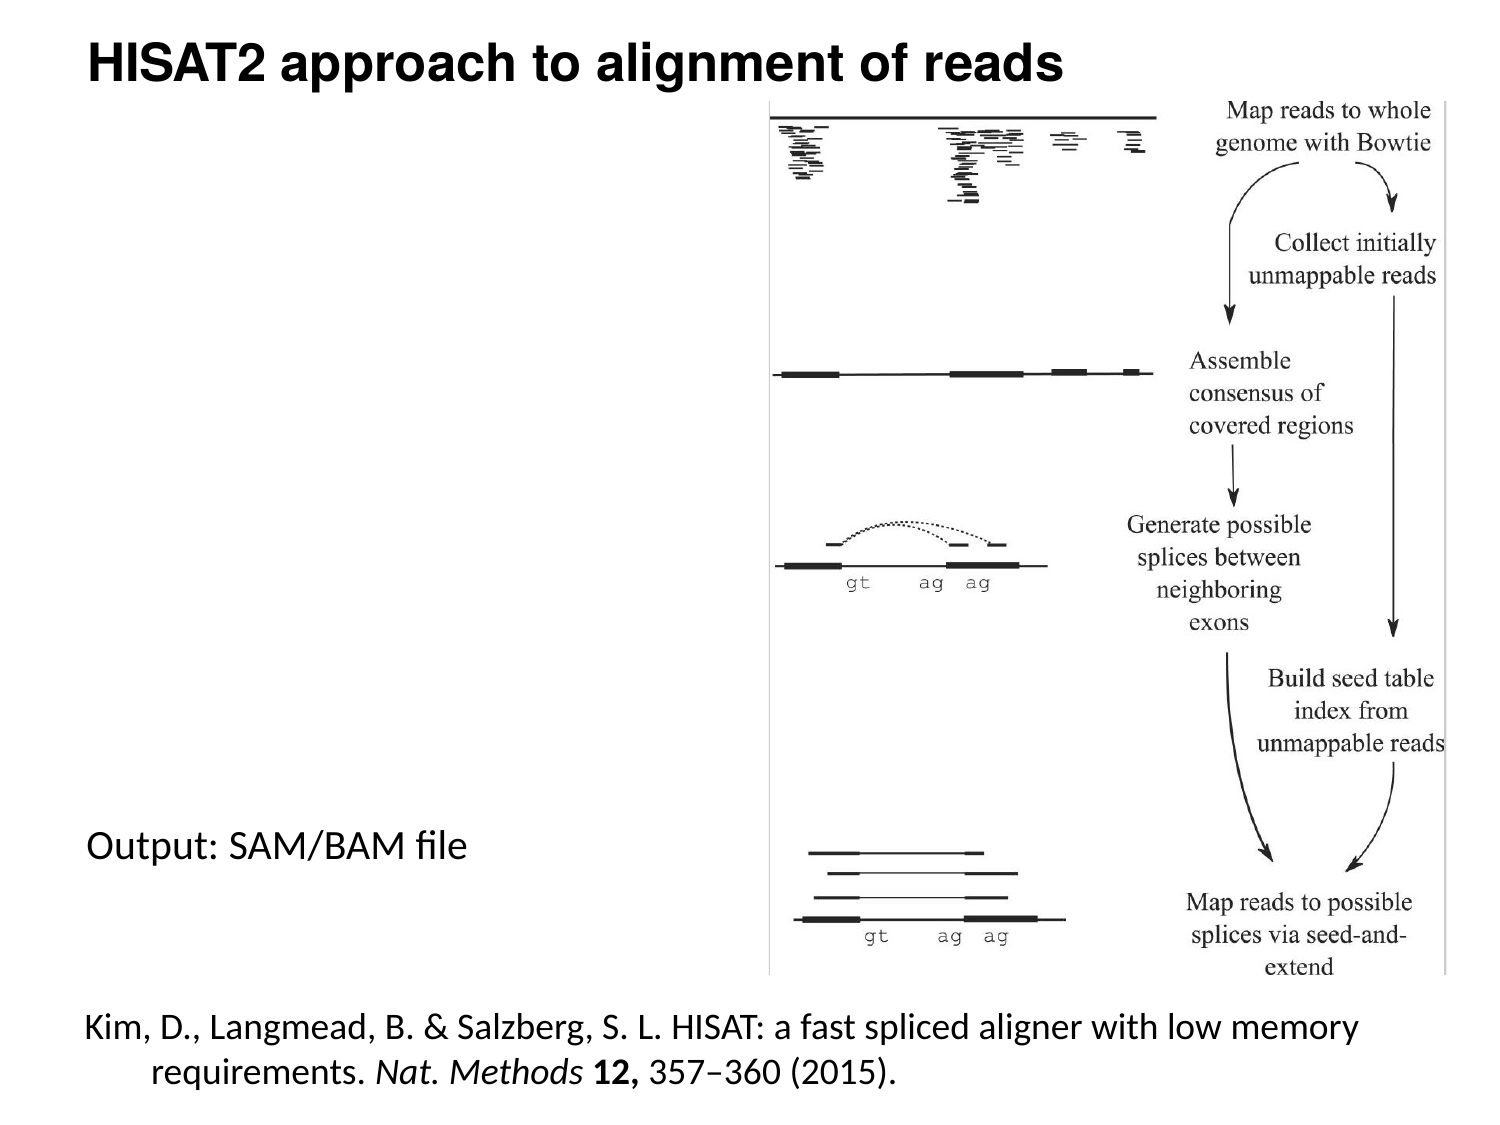

# HISAT2 approach to alignment of reads

Output: SAM/BAM file
Kim, D., Langmead, B. & Salzberg, S. L. HISAT: a fast spliced aligner with low memory requirements. Nat. Methods 12, 357–360 (2015).